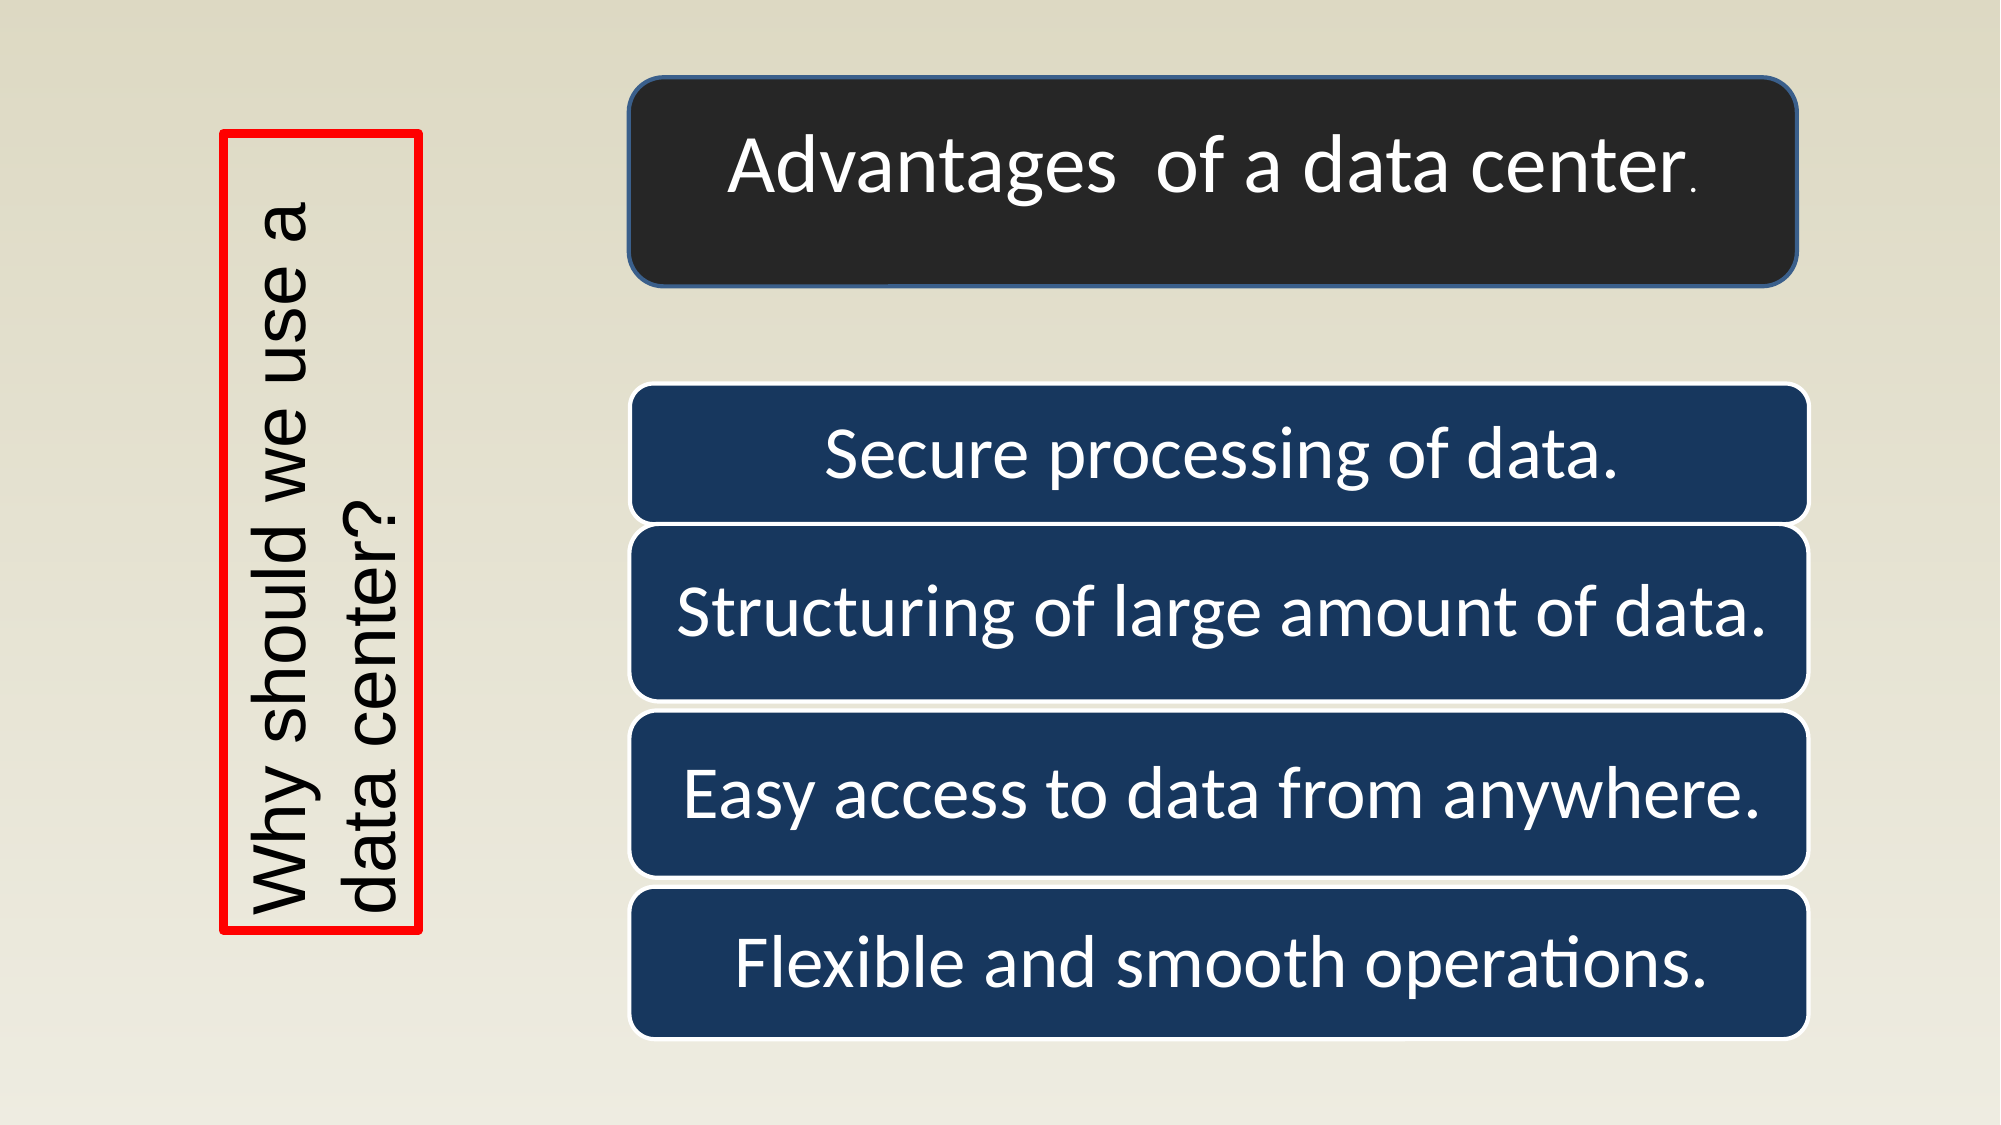

Advantages  of a data center.

Secure processing of data.
Structuring of large amount of data.
Easy access to data from anywhere.
Flexible and smooth operations.
Why should we use a data center?